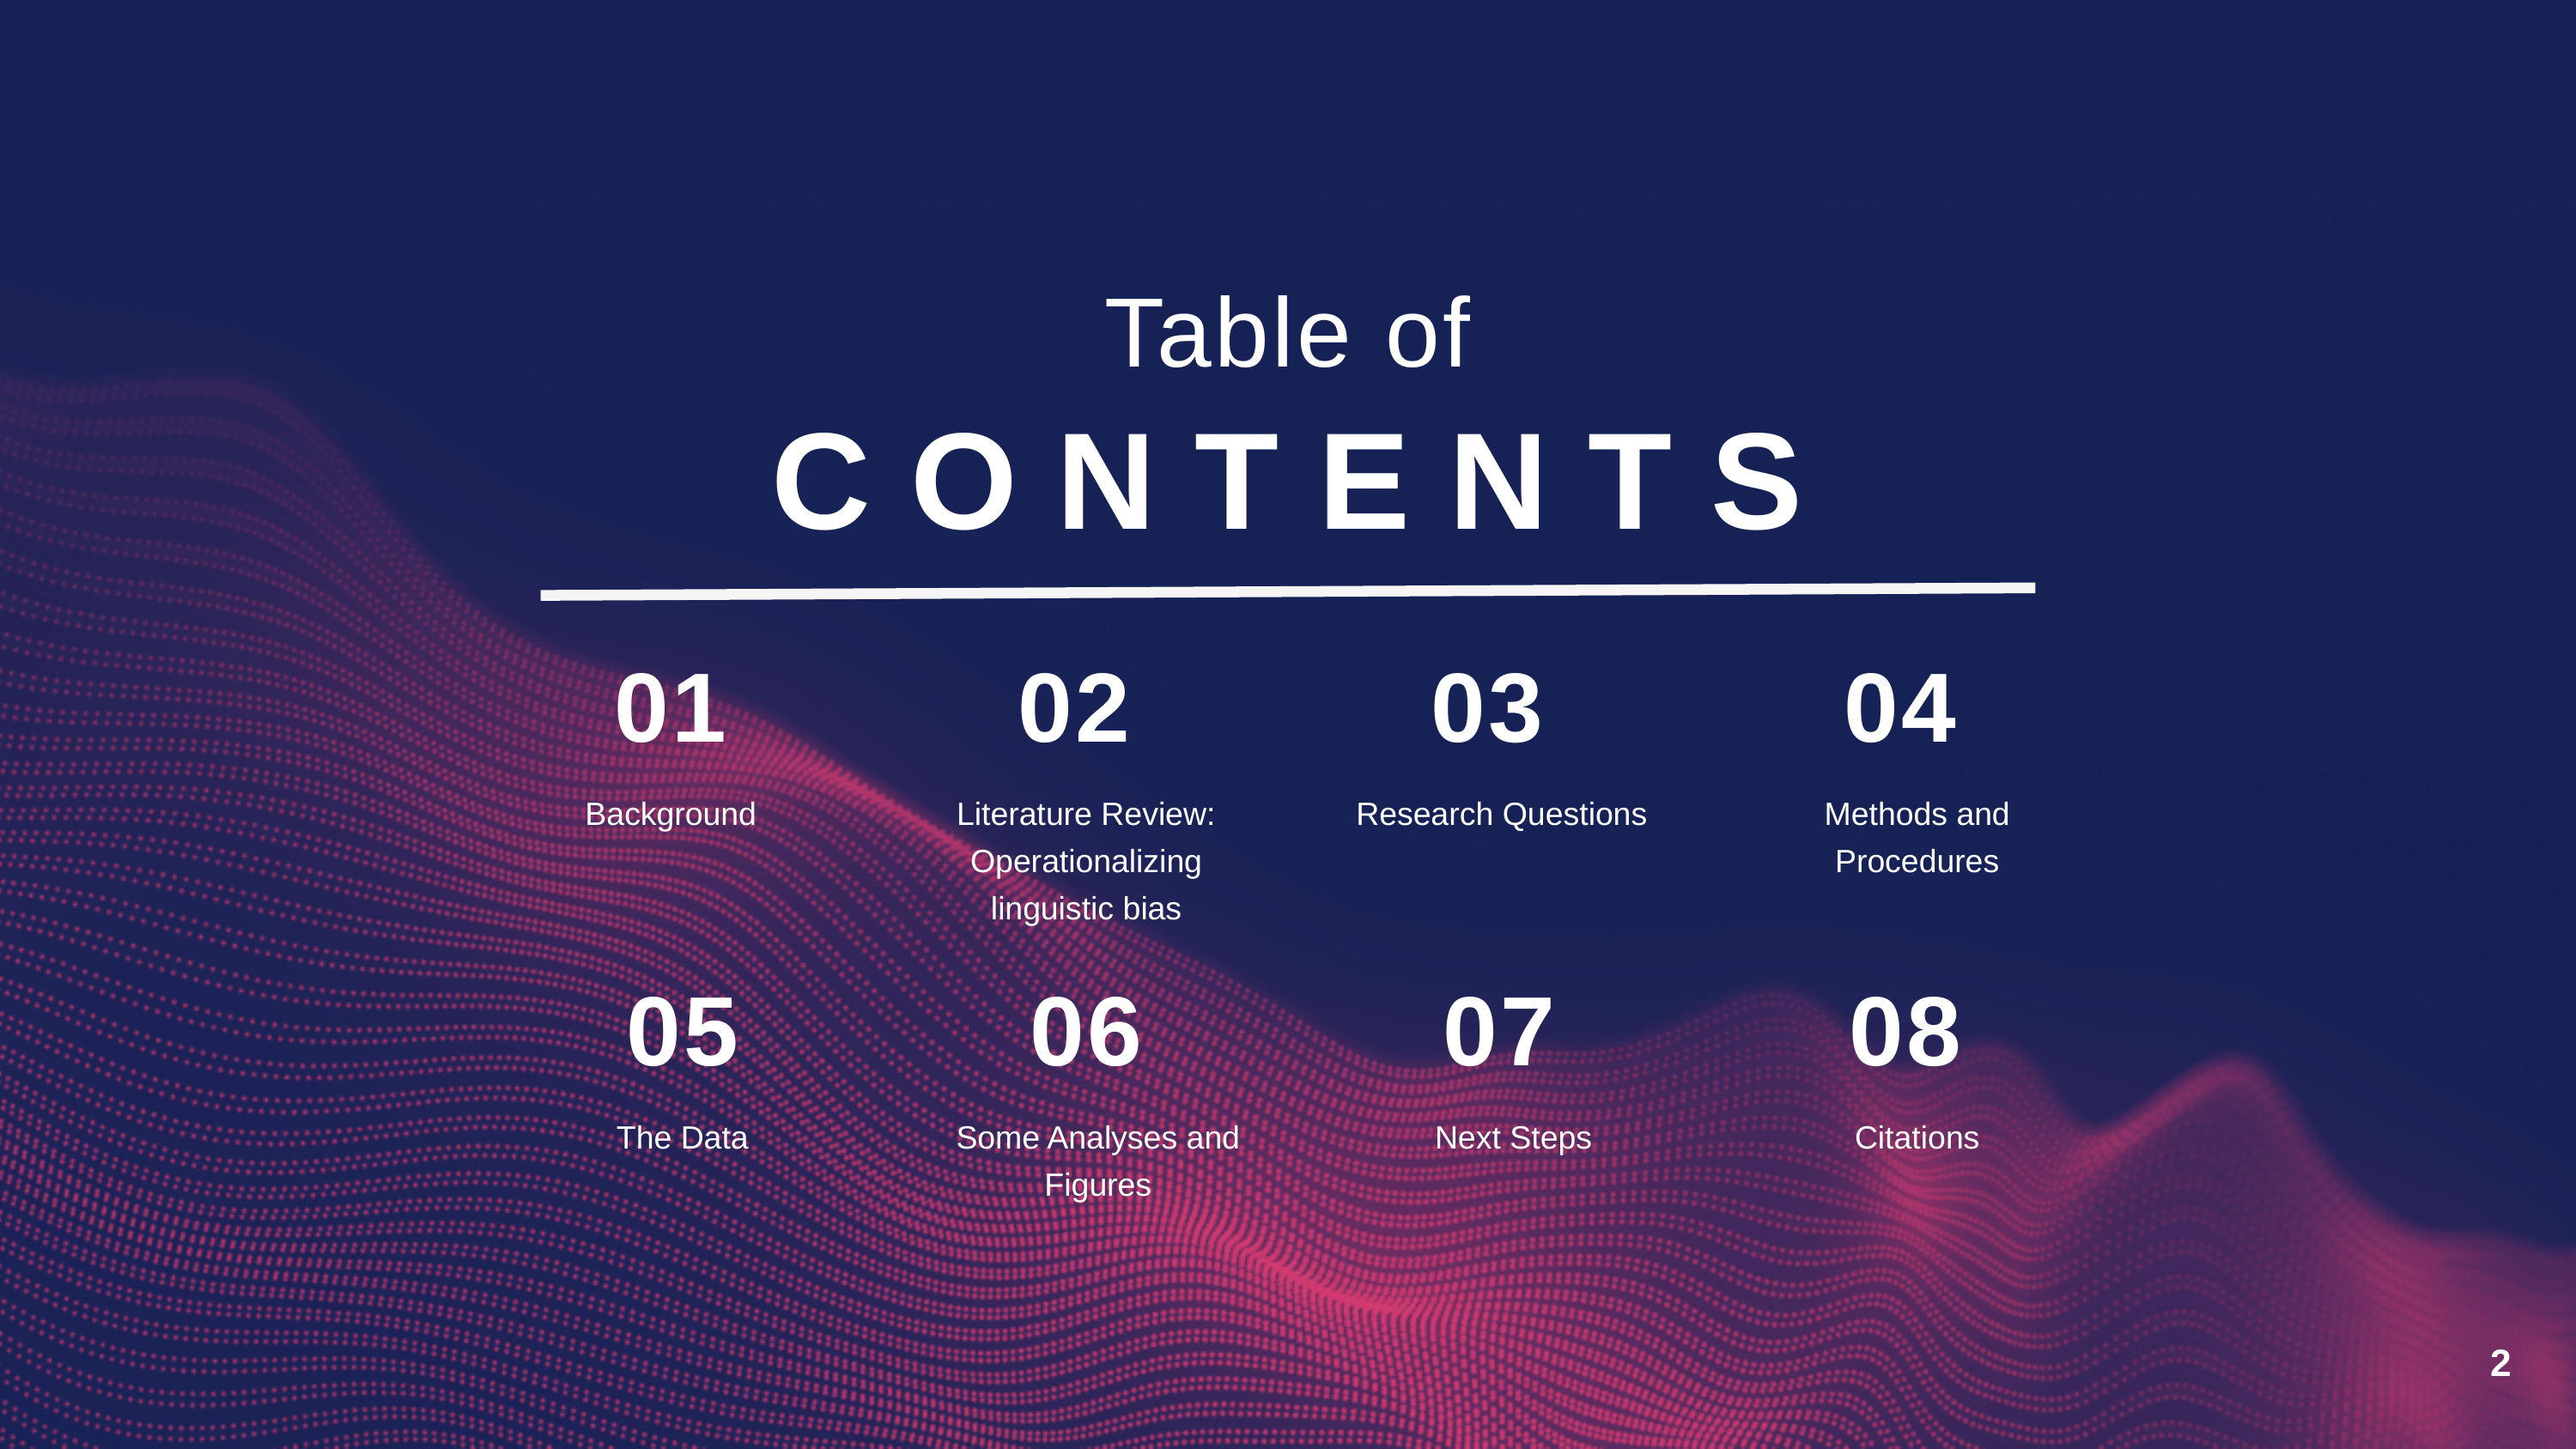

Table of
CONTENTS

01
02
03
04
Background
Literature Review: Operationalizing linguistic bias
Research Questions
Methods and Procedures
05
06
07
08
The Data
Some Analyses and Figures
Next Steps
Citations
2